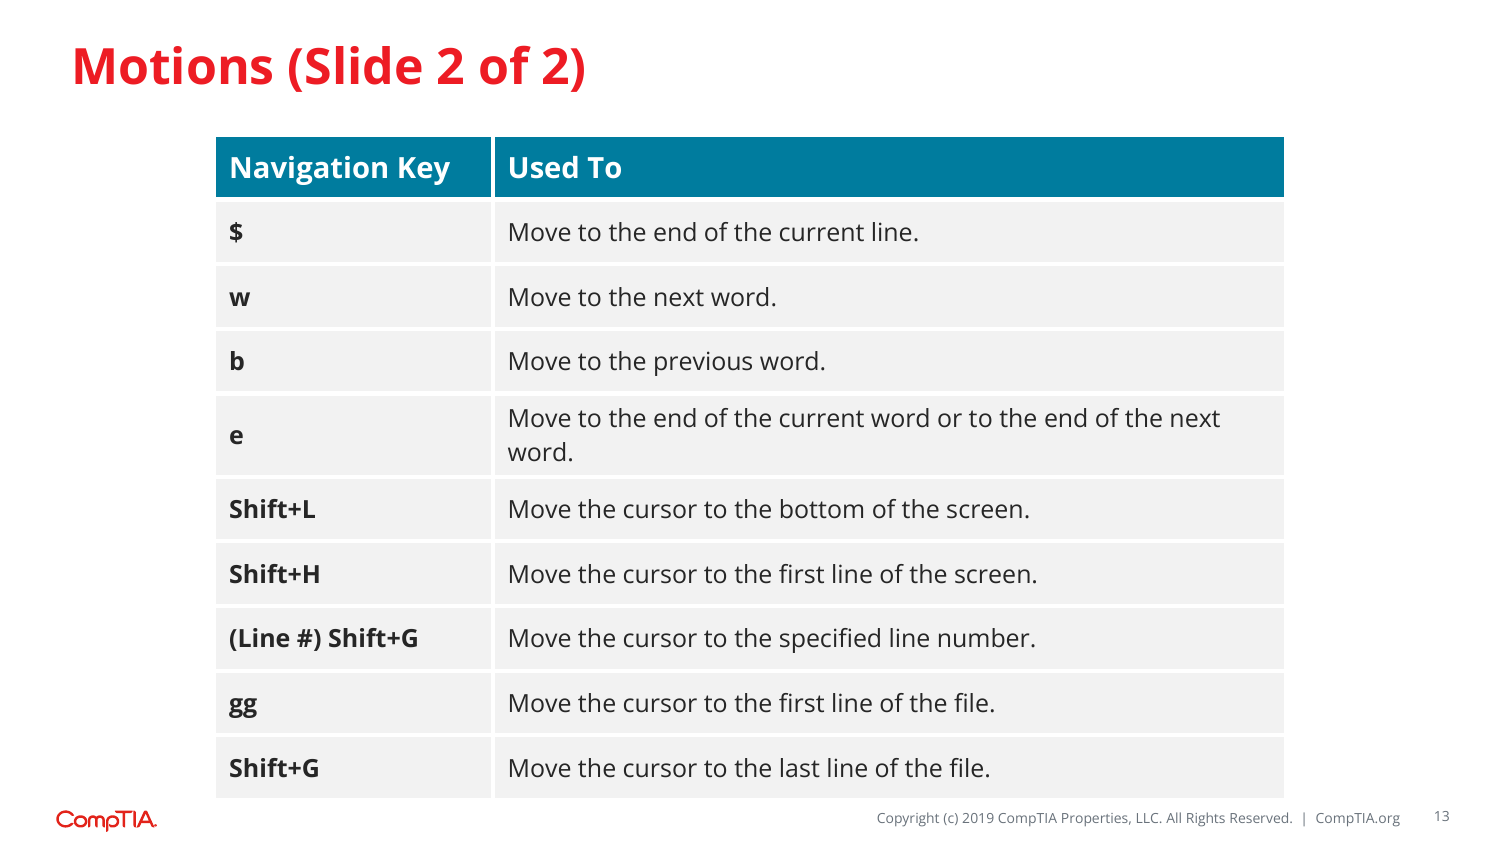

# Motions (Slide 2 of 2)
| Navigation Key | Used To |
| --- | --- |
| $ | Move to the end of the current line. |
| w | Move to the next word. |
| b | Move to the previous word. |
| e | Move to the end of the current word or to the end of the next word. |
| Shift+L | Move the cursor to the bottom of the screen. |
| Shift+H | Move the cursor to the first line of the screen. |
| (Line #) Shift+G | Move the cursor to the specified line number. |
| gg | Move the cursor to the first line of the file. |
| Shift+G | Move the cursor to the last line of the file. |
13